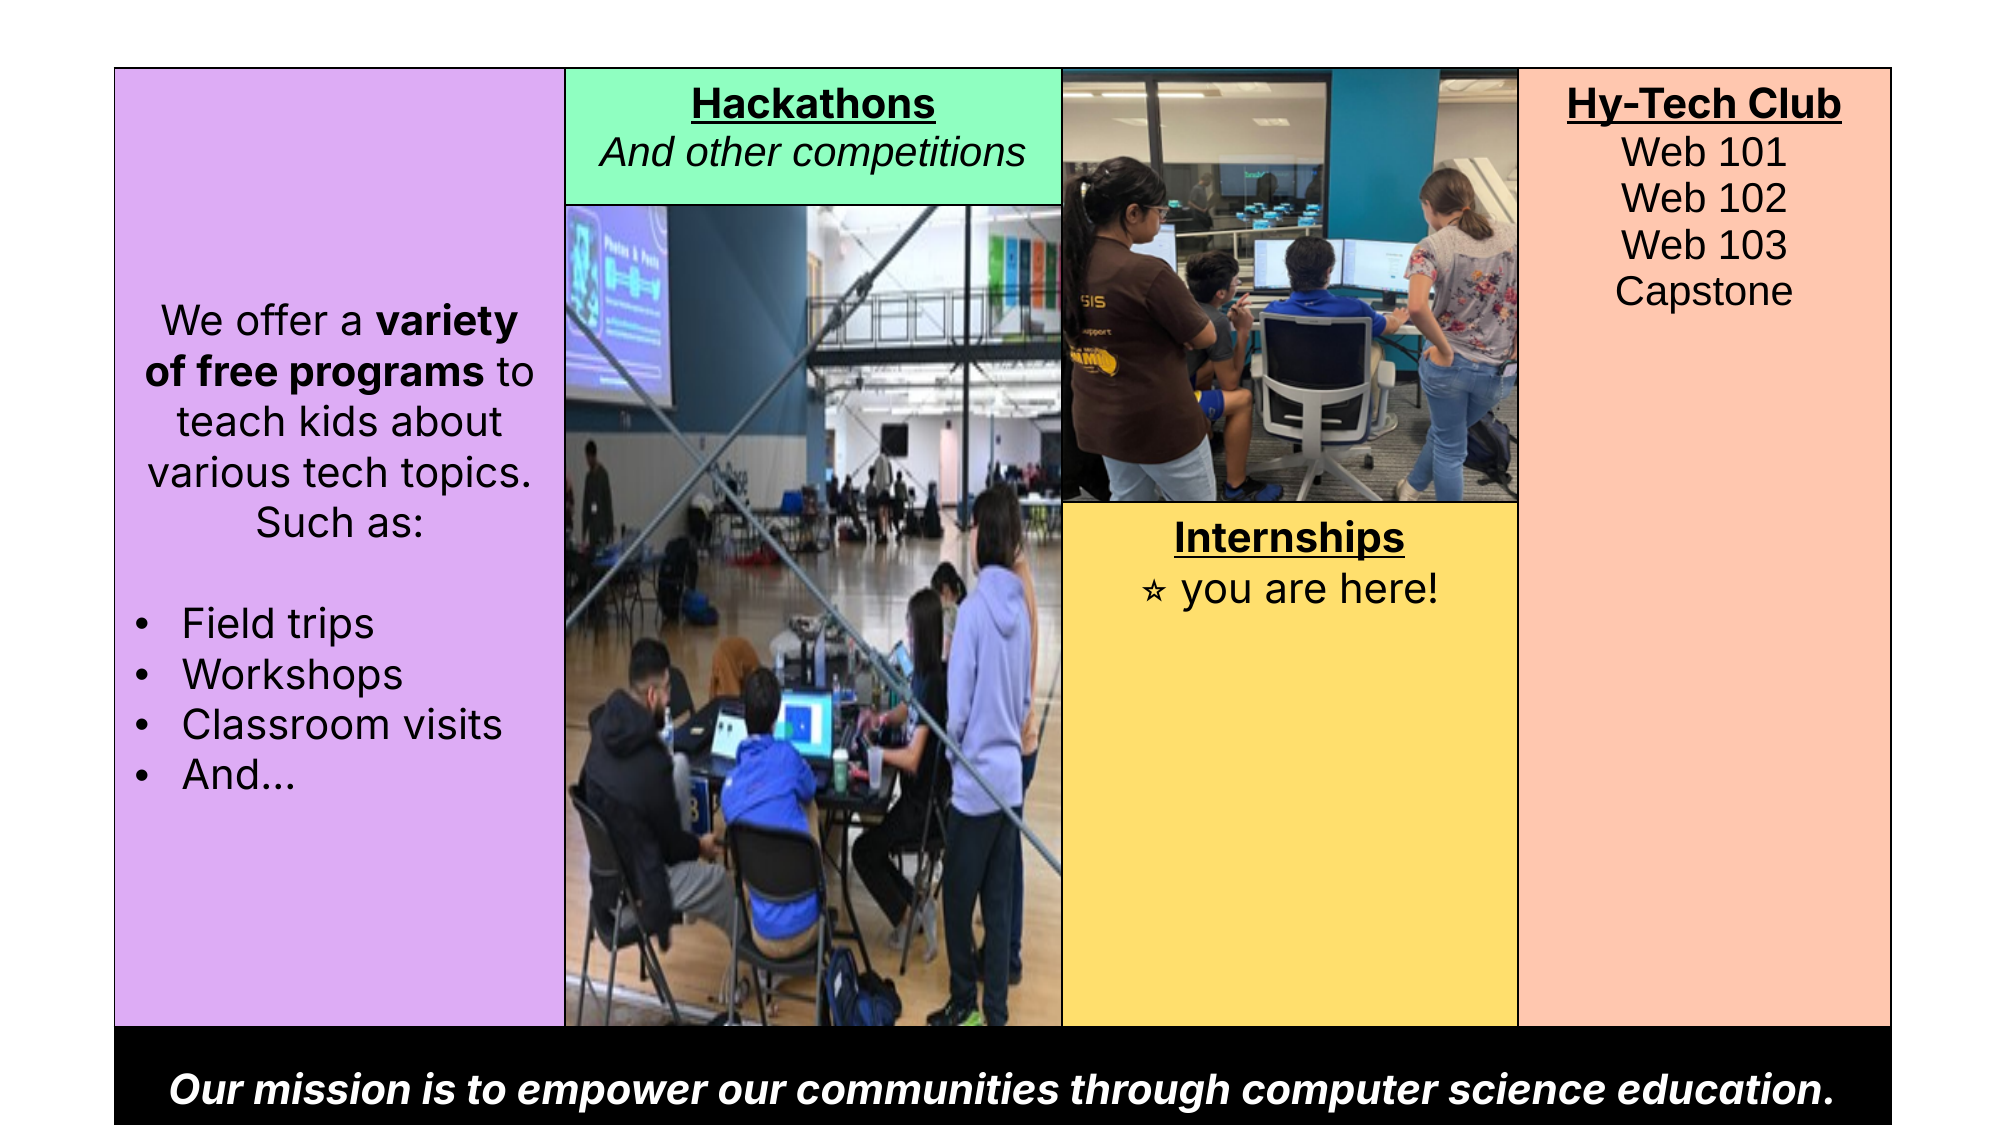

| We offer a variety of free programs to teach kids about various tech topics. Such as: Field trips Workshops Classroom visits And… | Hackathons And other competitions |  | Hy-Tech Club Web 101 Web 102 Web 103 Capstone |
| --- | --- | --- | --- |
|  |  |  |  |
|  |  | Internships ⭐ you are here! |  |
| Our mission is to empower our communities through computer science education. |  |  |  |
About Tech Outreach